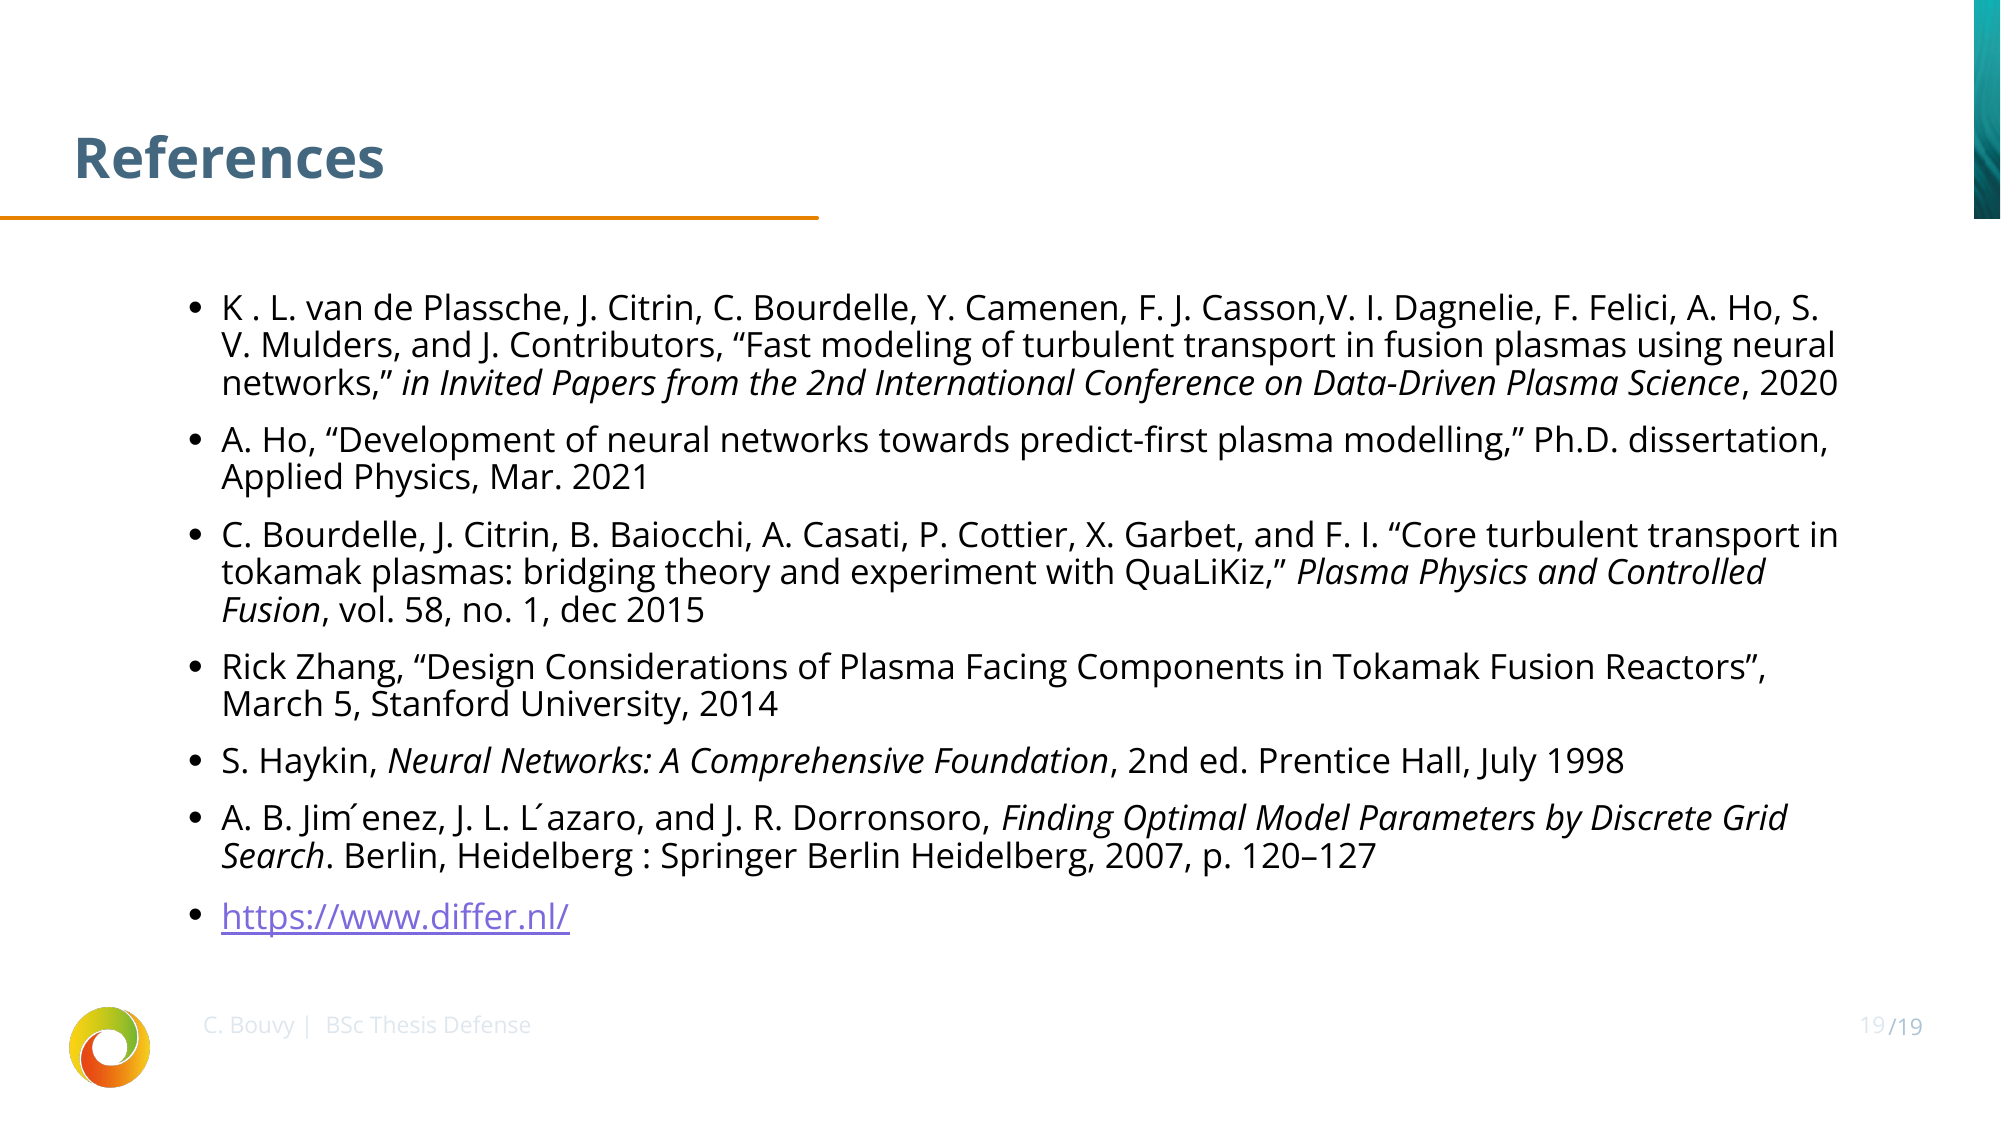

# References
K . L. van de Plassche, J. Citrin, C. Bourdelle, Y. Camenen, F. J. Casson,V. I. Dagnelie, F. Felici, A. Ho, S. V. Mulders, and J. Contributors, “Fast modeling of turbulent transport in fusion plasmas using neural networks,” in Invited Papers from the 2nd International Conference on Data-Driven Plasma Science, 2020
A. Ho, “Development of neural networks towards predict-first plasma modelling,” Ph.D. dissertation, Applied Physics, Mar. 2021
C. Bourdelle, J. Citrin, B. Baiocchi, A. Casati, P. Cottier, X. Garbet, and F. I. “Core turbulent transport in tokamak plasmas: bridging theory and experiment with QuaLiKiz,” Plasma Physics and Controlled Fusion, vol. 58, no. 1, dec 2015
Rick Zhang, “Design Considerations of Plasma Facing Components in Tokamak Fusion Reactors”, March 5, Stanford University, 2014
S. Haykin, Neural Networks: A Comprehensive Foundation, 2nd ed. Prentice Hall, July 1998
A. B. Jim ́enez, J. L. L ́azaro, and J. R. Dorronsoro, Finding Optimal Model Parameters by Discrete Grid Search. Berlin, Heidelberg : Springer Berlin Heidelberg, 2007, p. 120–127
https://www.differ.nl/

C. Bouvy |  BSc Thesis Defense
19